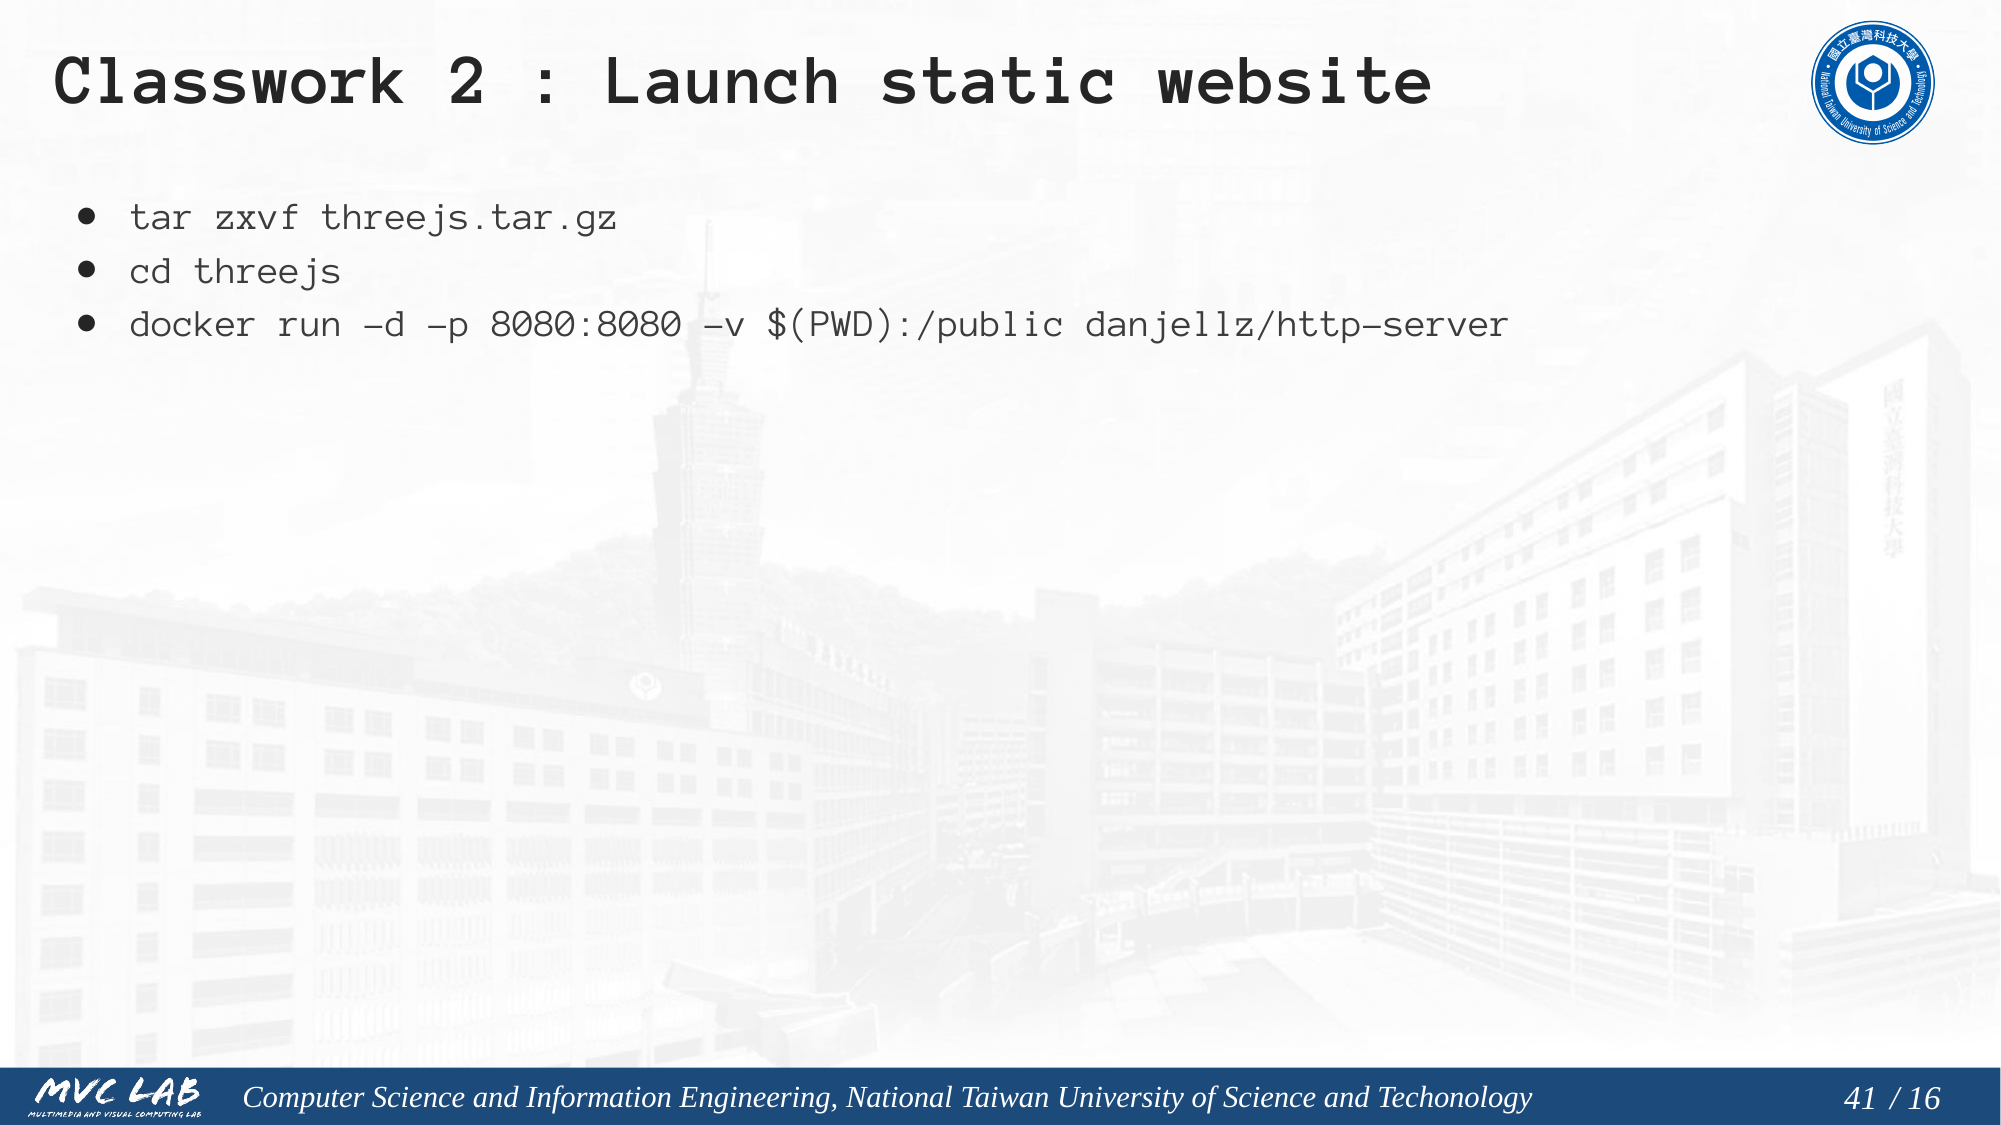

# Classwork 2 : Launch static website
tar zxvf threejs.tar.gz
cd threejs
docker run -d -p 8080:8080 -v $(PWD):/public danjellz/http-server
41
/ 16